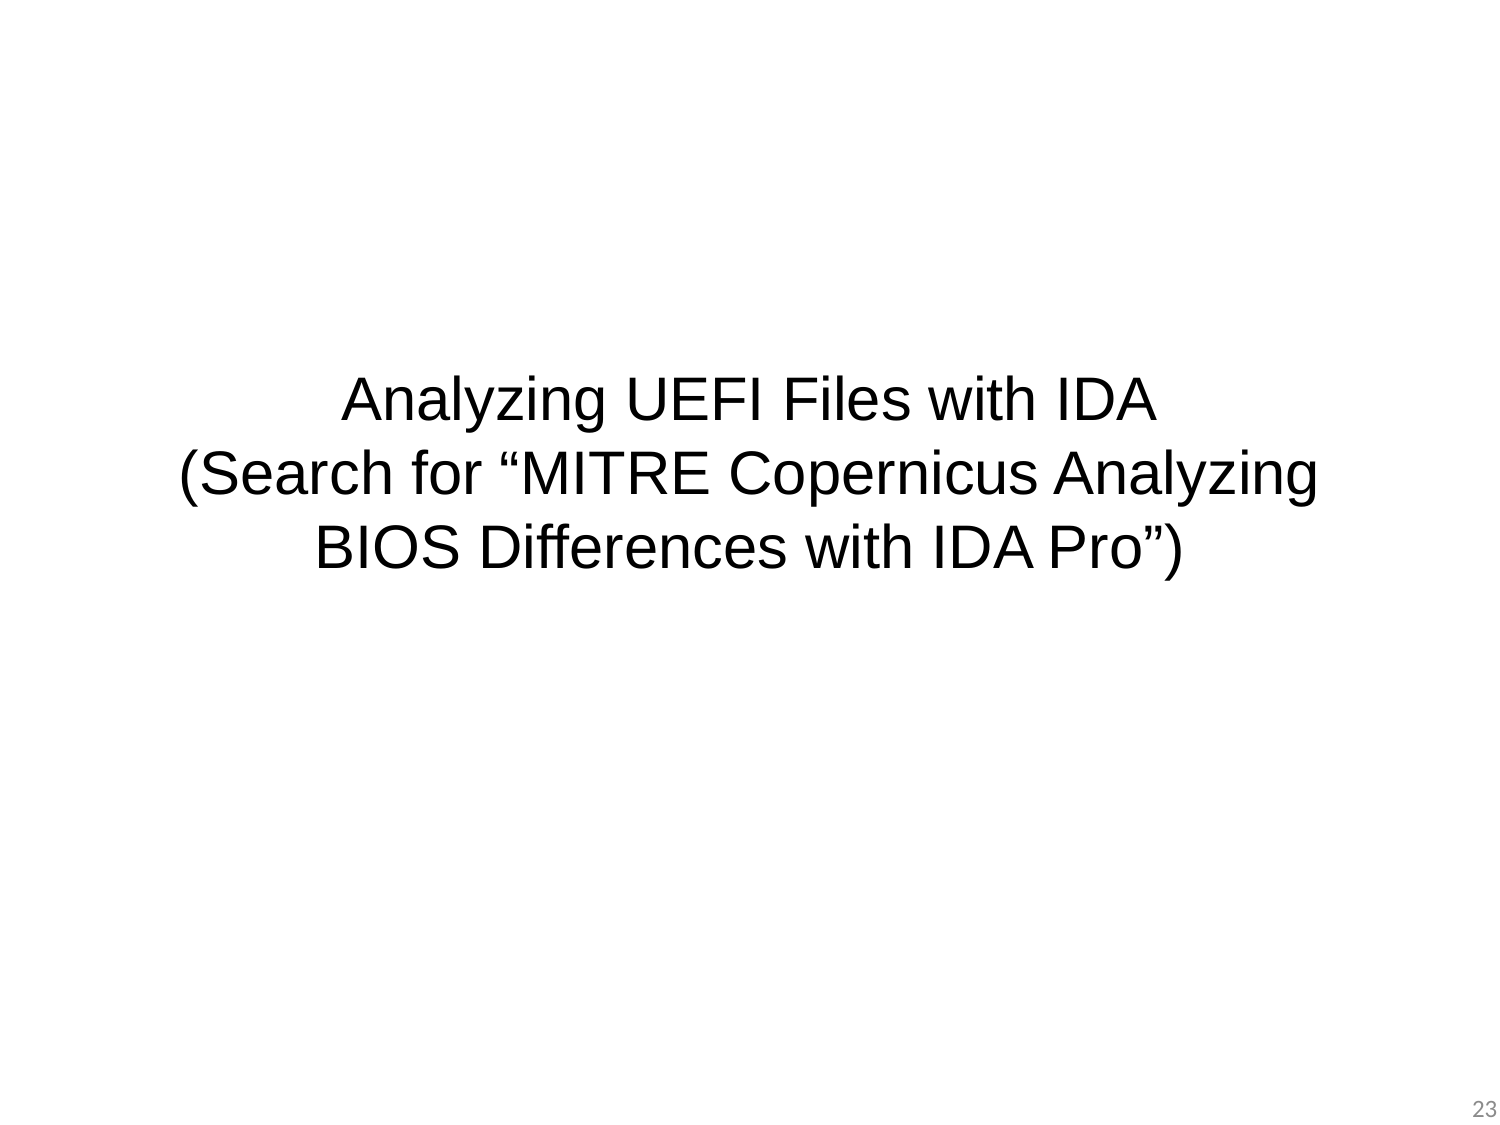

# Analyzing UEFI Files with IDA (Search for “MITRE Copernicus Analyzing BIOS Differences with IDA Pro”)
23